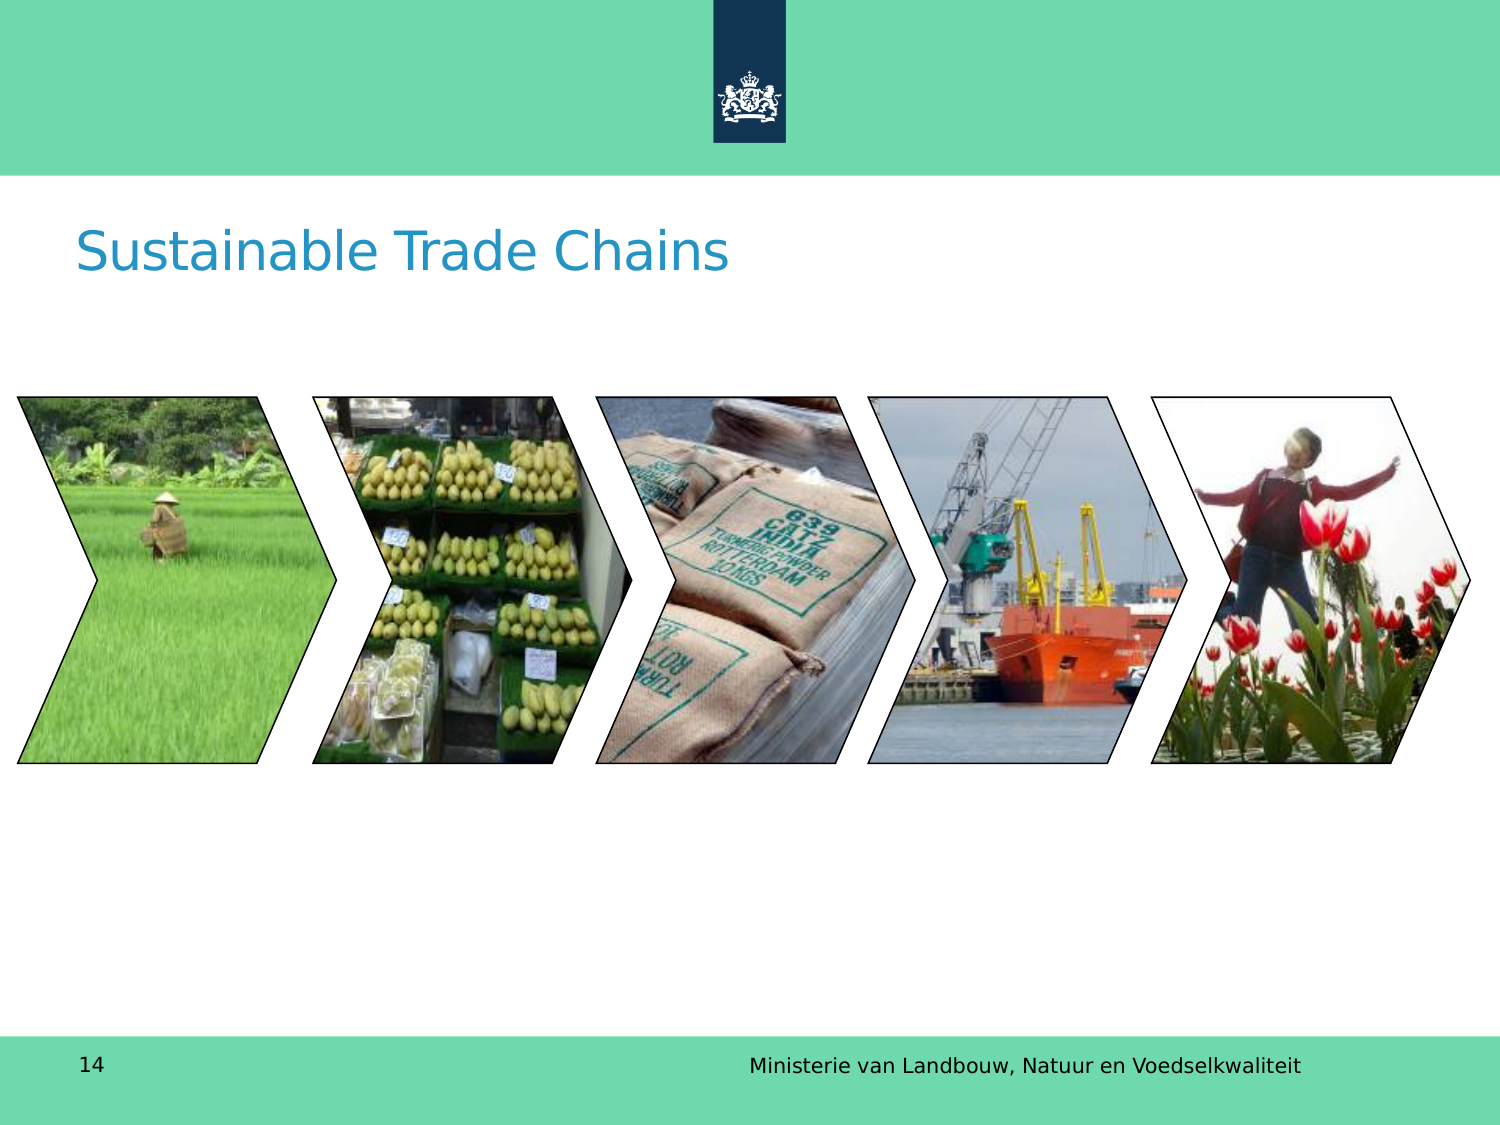

Sustainable Trade Chains

14
Ministerie van Landbouw, Natuur en Voedselkwaliteit